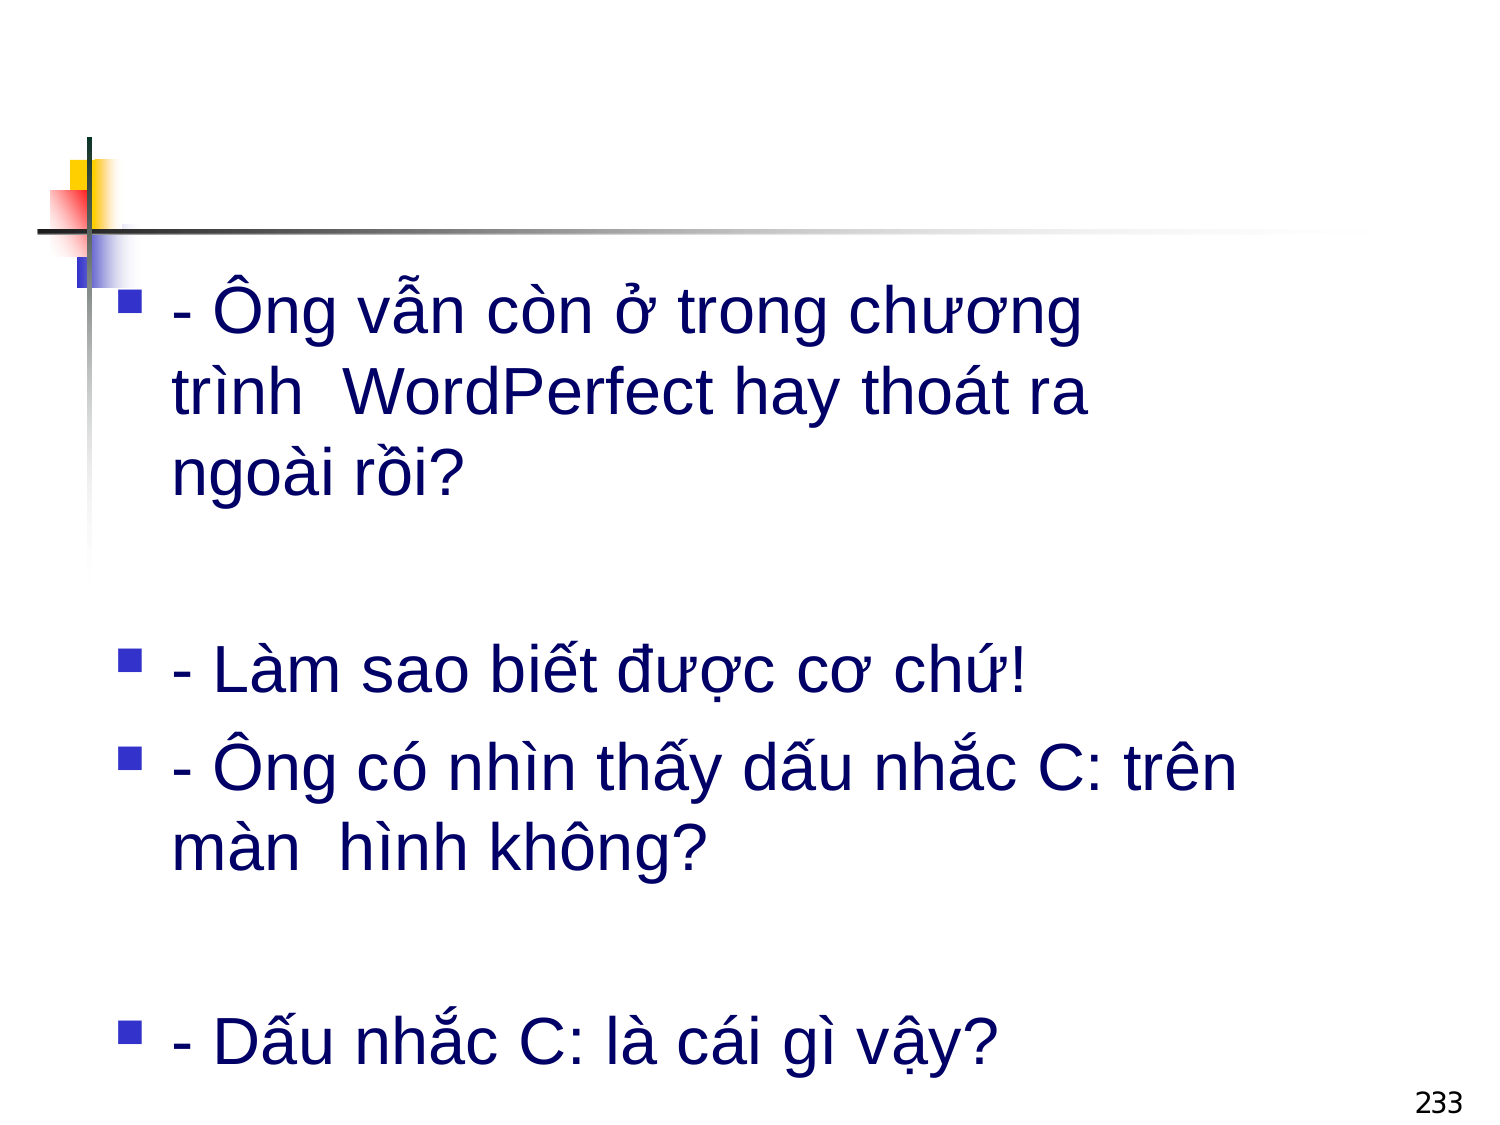

- Ông vẫn còn ở trong chương trình  WordPerfect hay thoát ra ngoài rồi?

- Làm sao biết được cơ chứ!
- Ông có nhìn thấy dấu nhắc C: trên màn  hình không?

- Dấu nhắc C: là cái gì vậy?
233